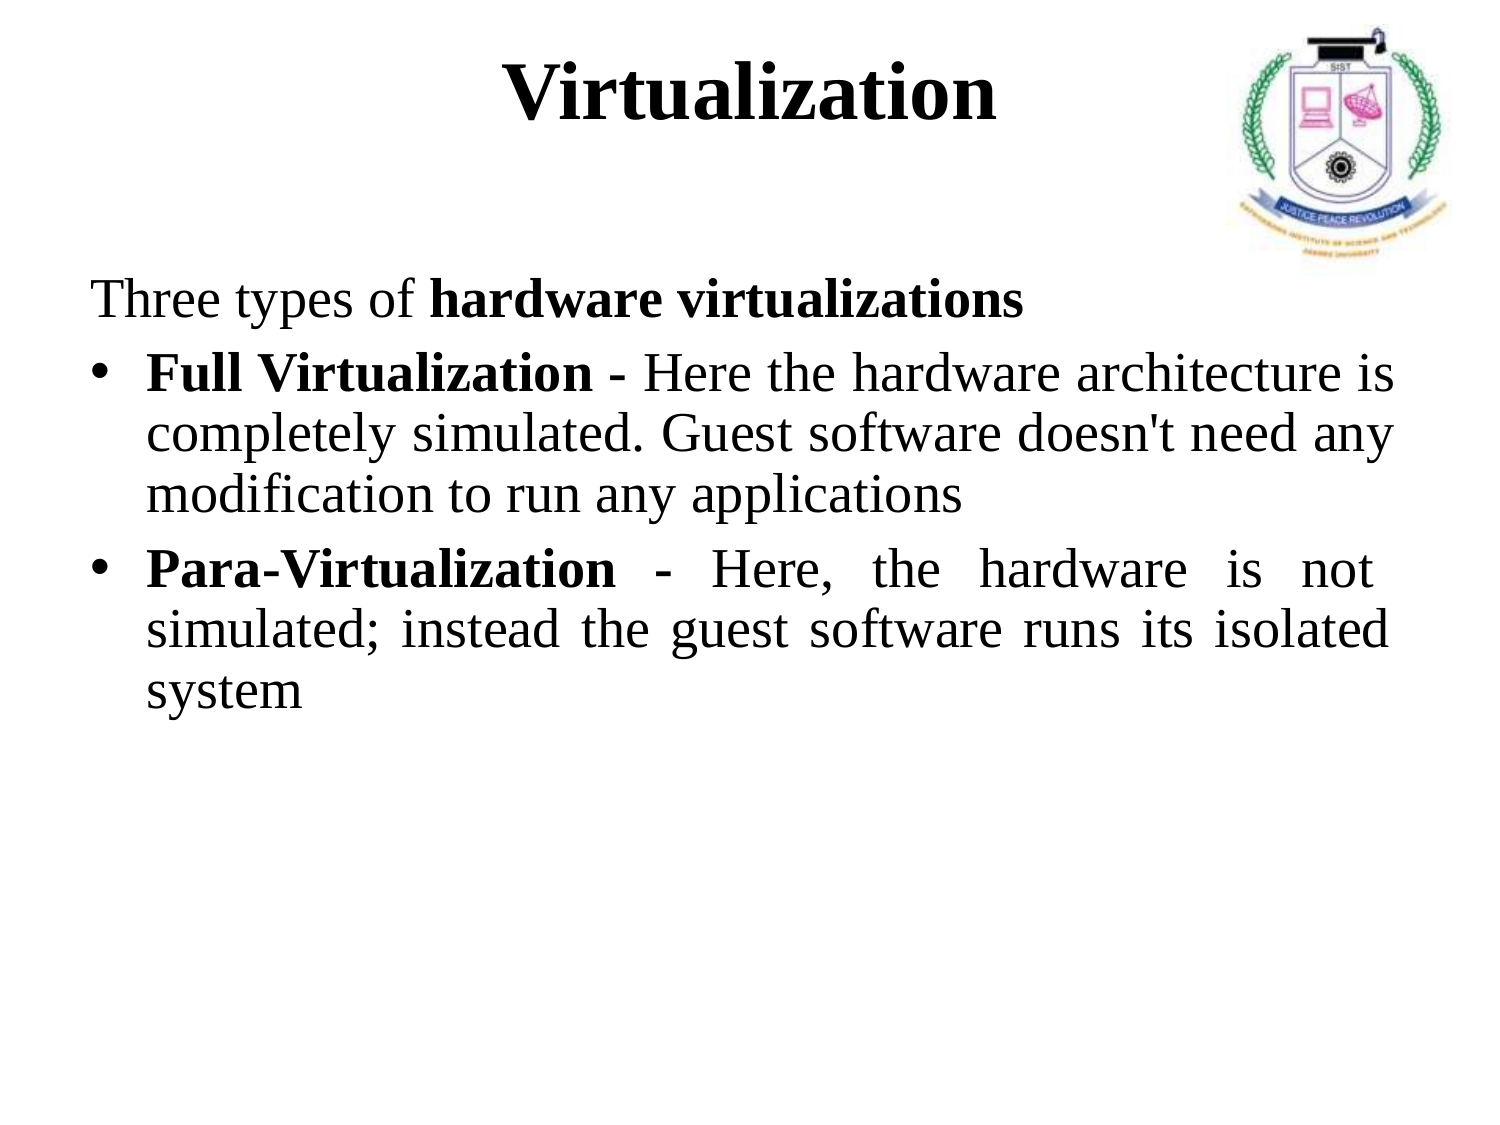

# Virtualization
Three types of hardware virtualizations
Full Virtualization - Here the hardware architecture is  completely simulated. Guest software doesn't need any  modification to run any applications
Para-Virtualization - Here, the hardware is not  simulated; instead the guest software runs its isolated  system